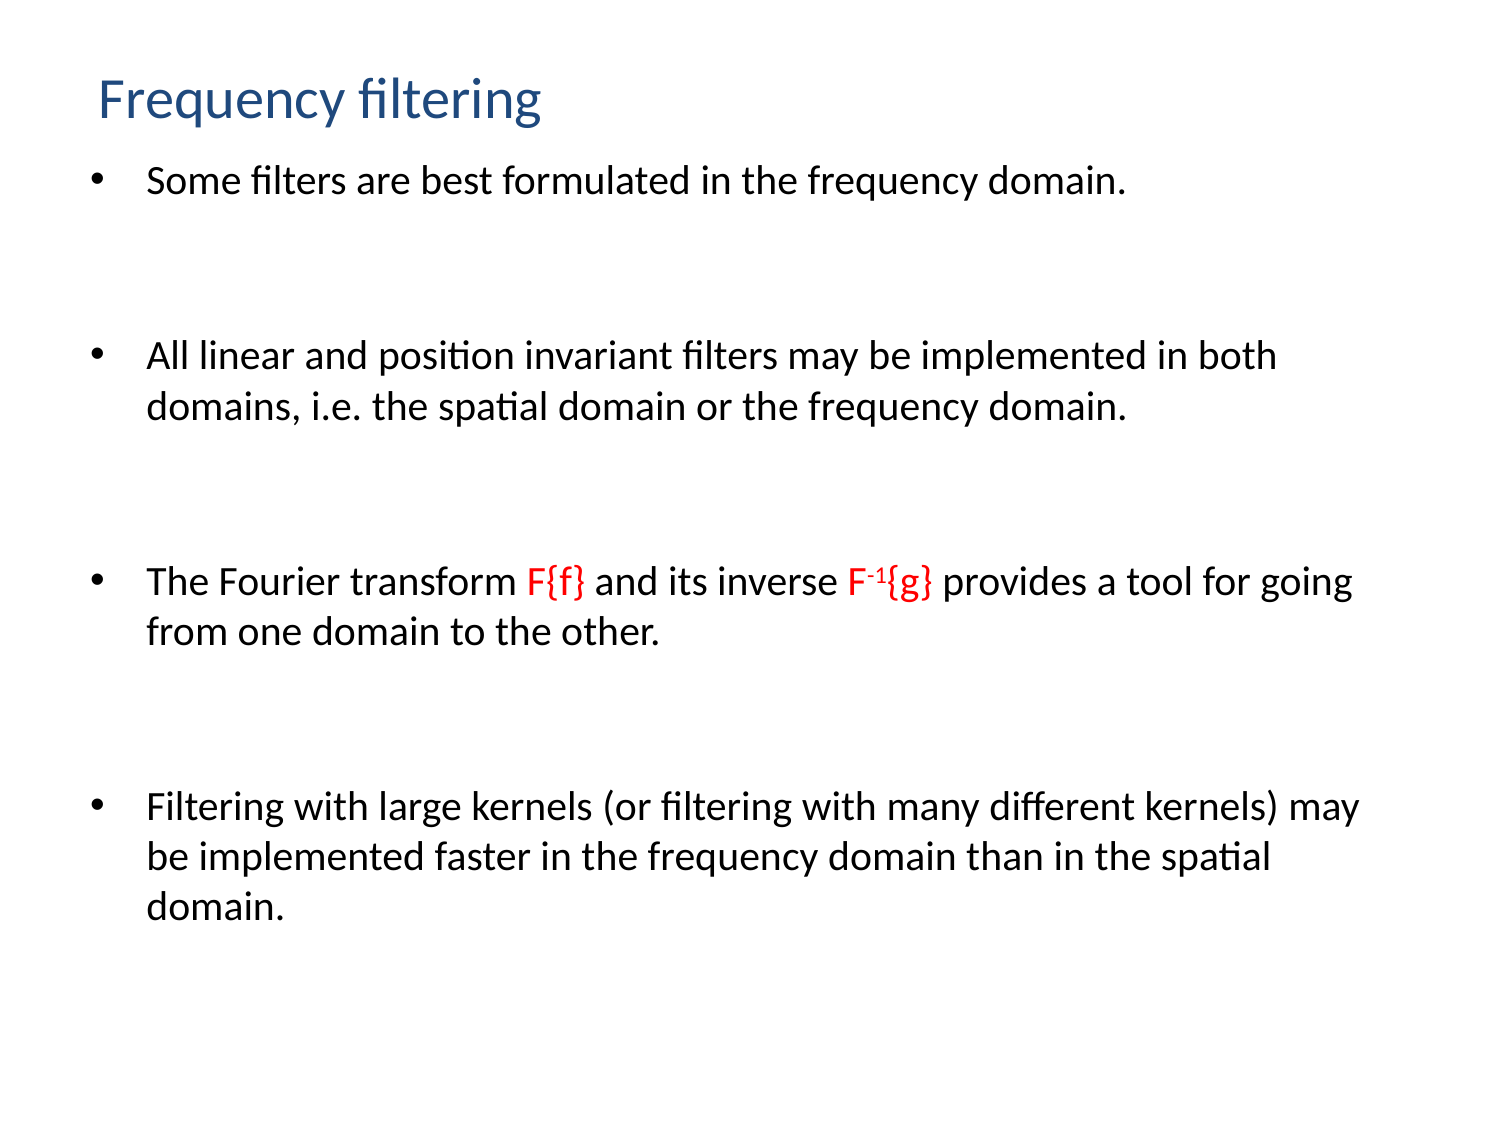

# Frequency filtering
Some filters are best formulated in the frequency domain.

All linear and position invariant filters may be implemented in both domains, i.e. the spatial domain or the frequency domain.

The Fourier transform F{f} and its inverse F-1{g} provides a tool for going from one domain to the other.

Filtering with large kernels (or filtering with many different kernels) may be implemented faster in the frequency domain than in the spatial domain.